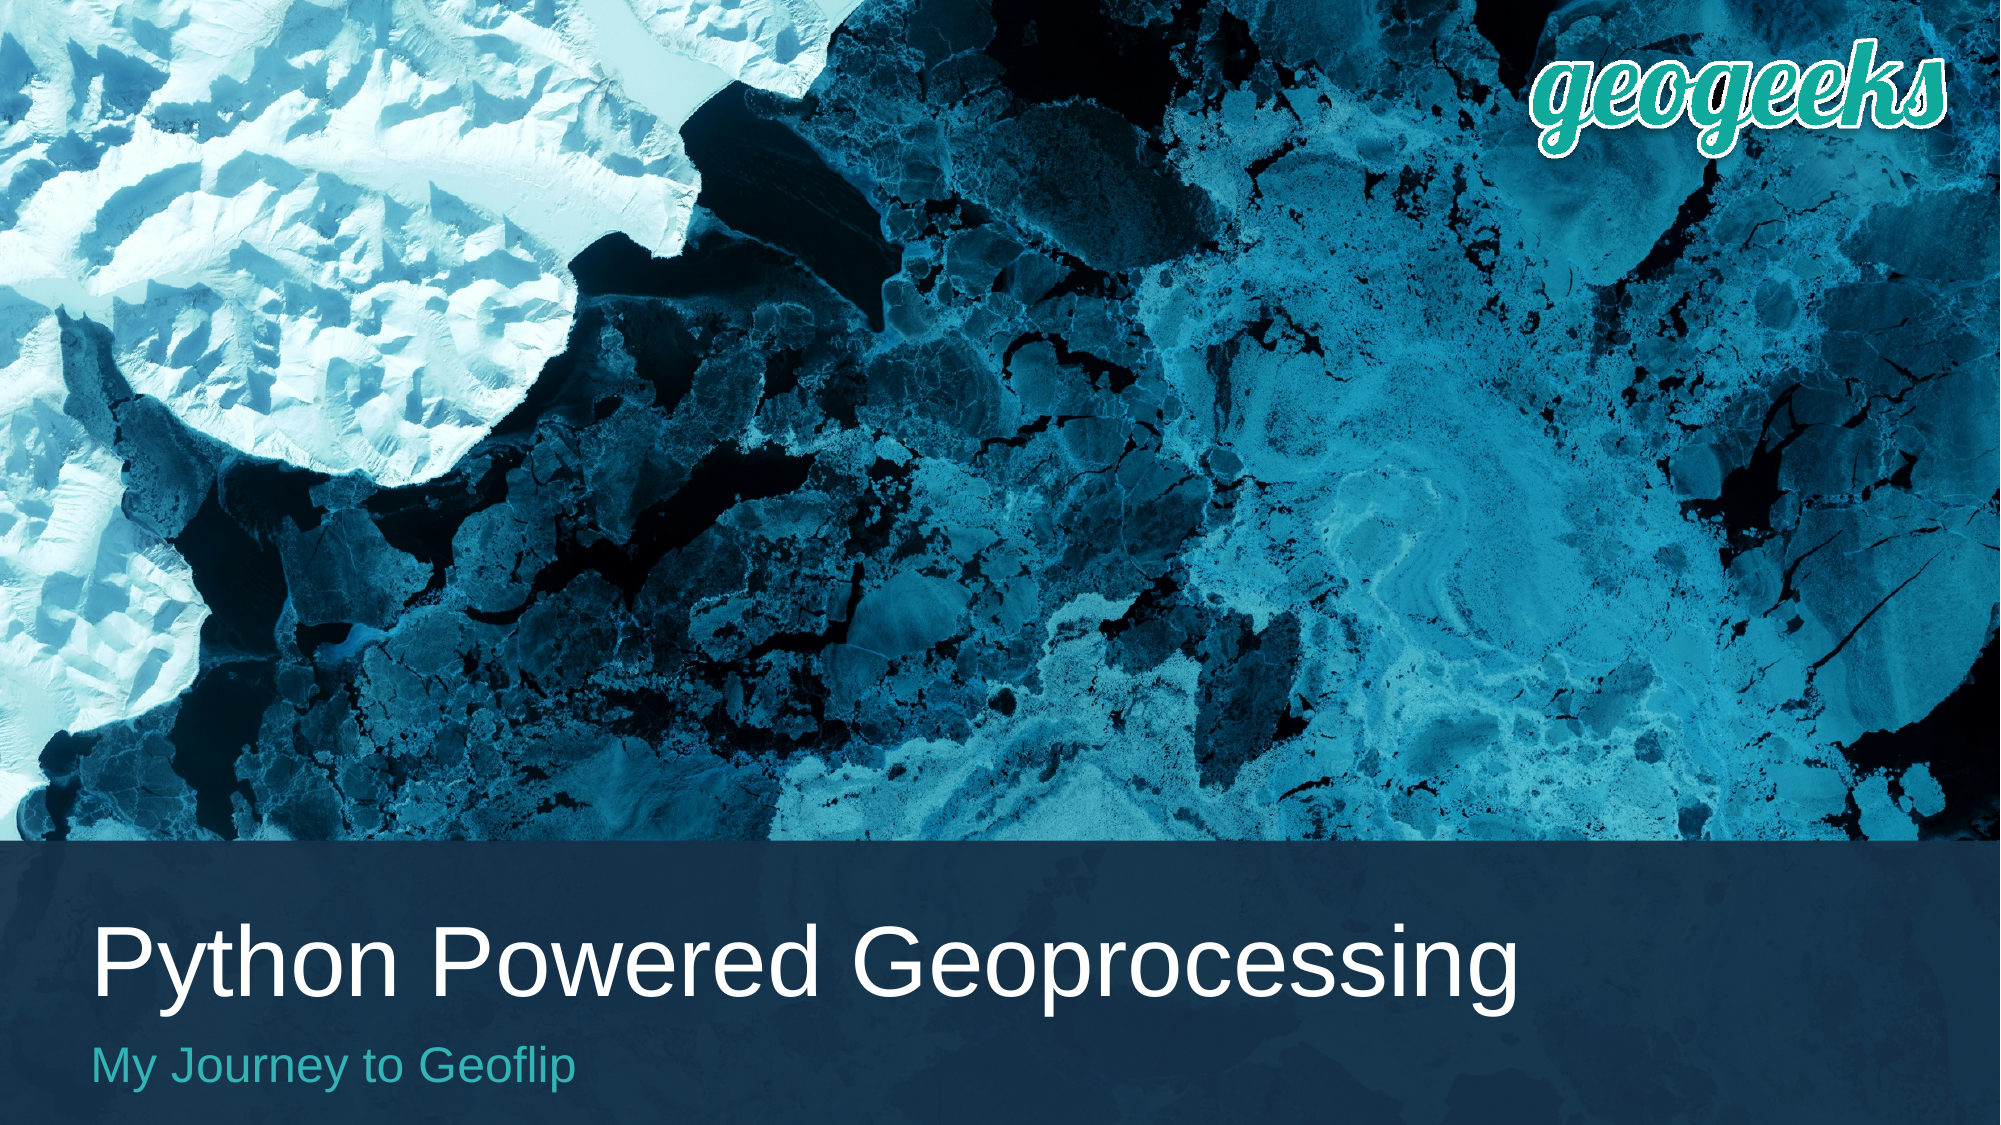

# Python Powered Geoprocessing
My Journey to Geoflip